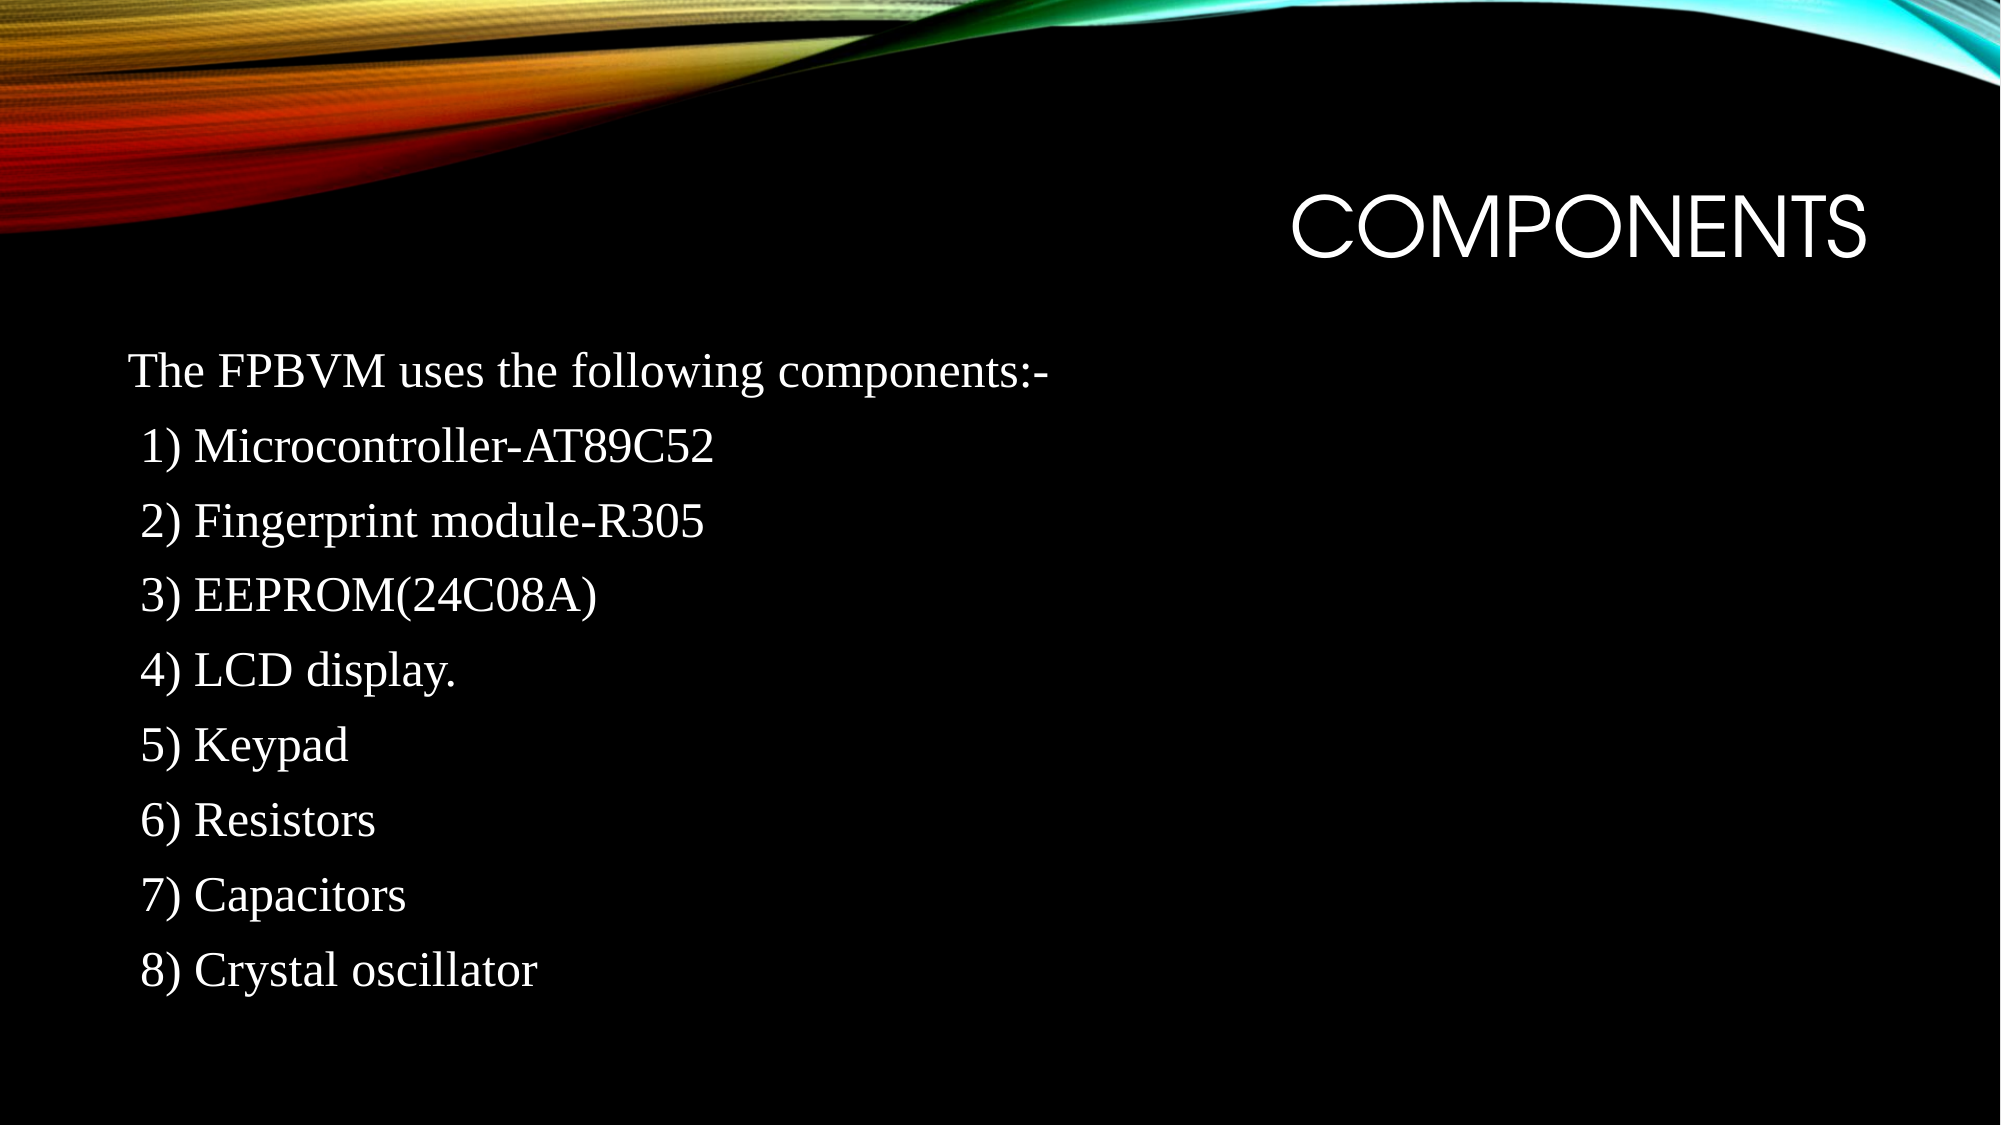

# COMPONENTS
The FPBVM uses the following components:-
Microcontroller-AT89C52
Fingerprint module-R305
EEPROM(24C08A)
LCD display.
Keypad
Resistors
Capacitors
Crystal oscillator